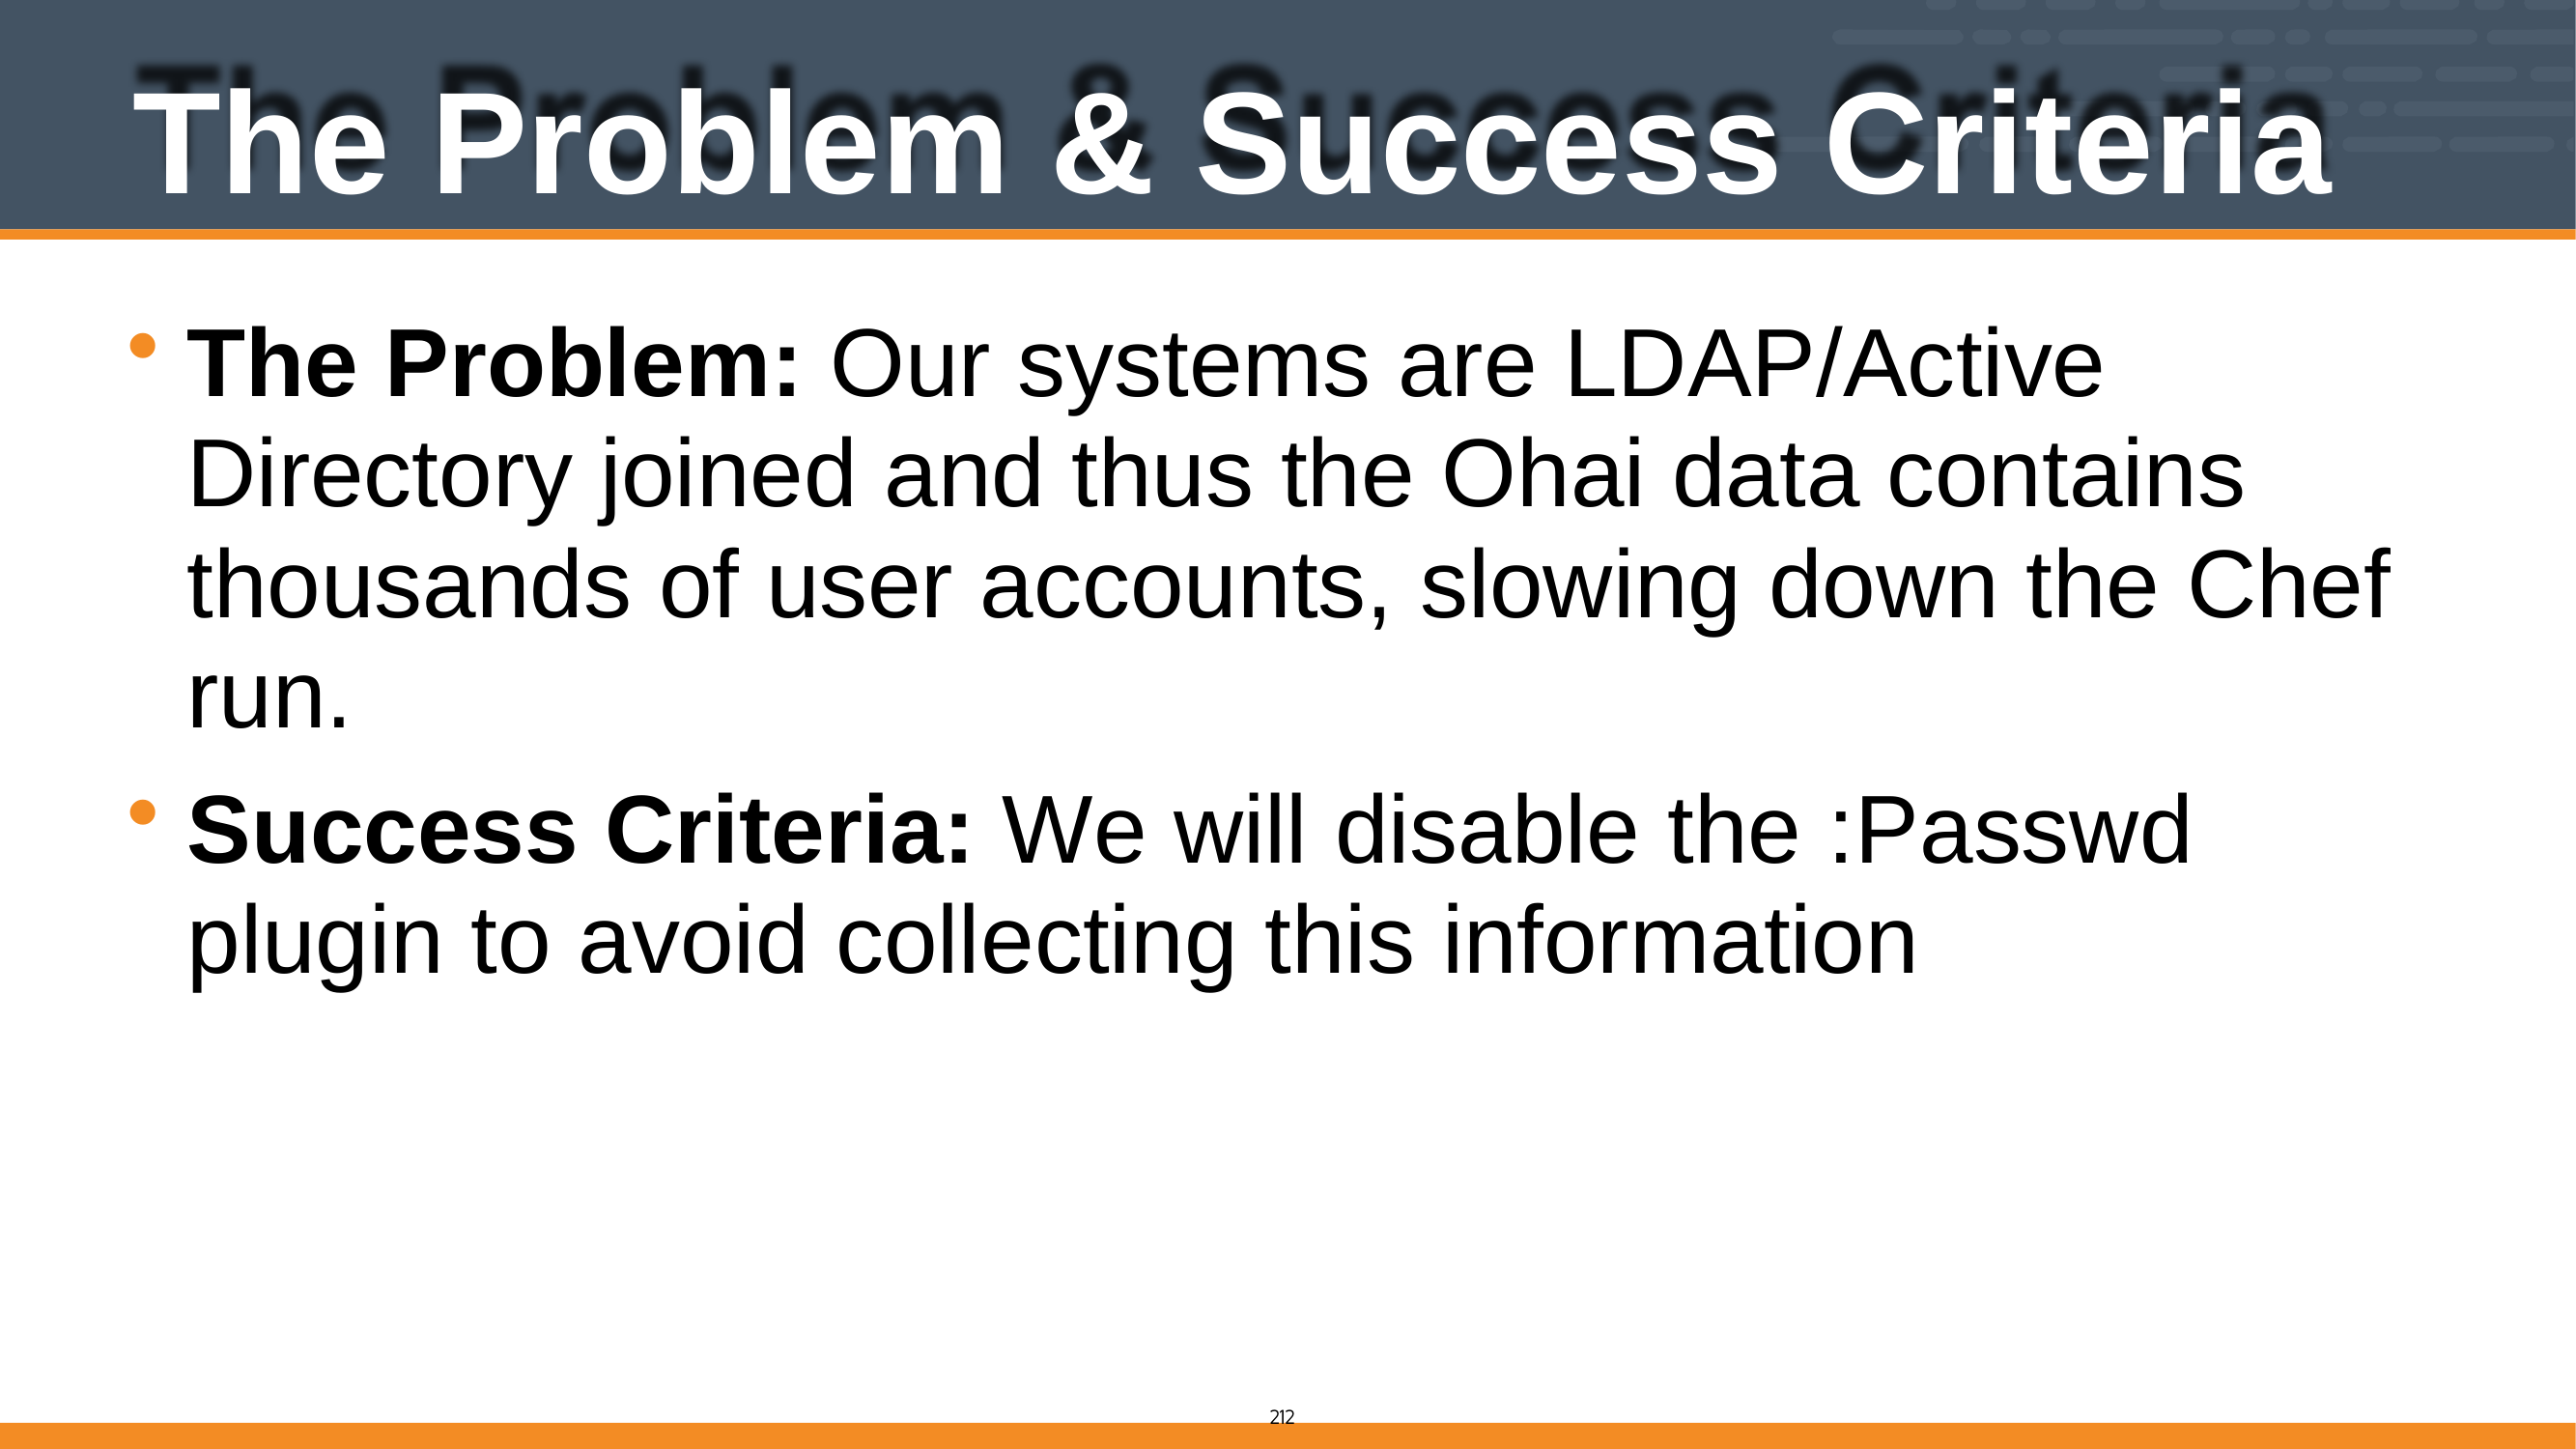

# The Problem & Success Criteria

The Problem: Our systems are LDAP/Active Directory joined and thus the Ohai data contains thousands of user accounts, slowing down the Chef run.
Success Criteria: We will disable the :Passwd plugin to avoid collecting this information
212